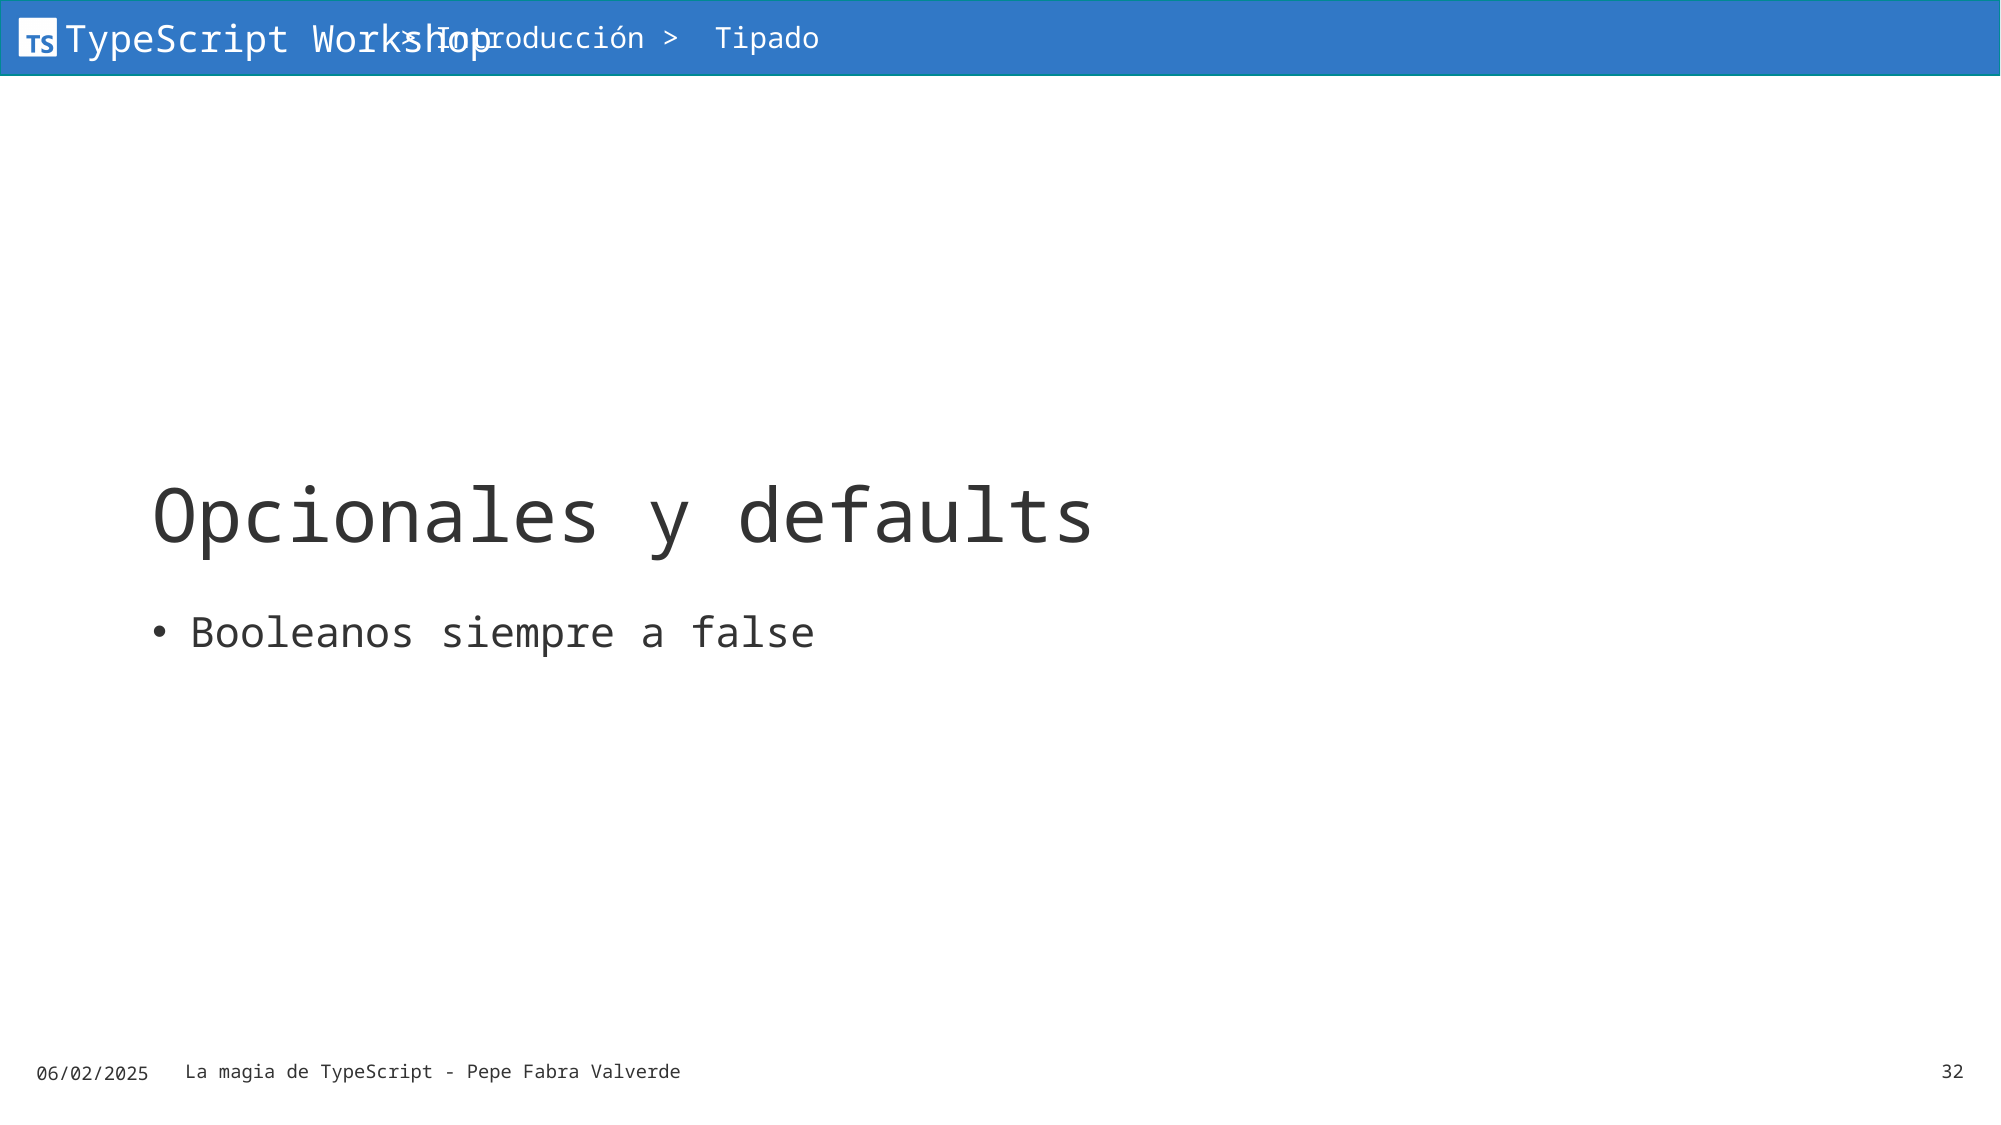

> Introducción >  Tipado
# Opcionales y defaults
Booleanos siempre a false
06/02/2025
La magia de TypeScript - Pepe Fabra Valverde
32